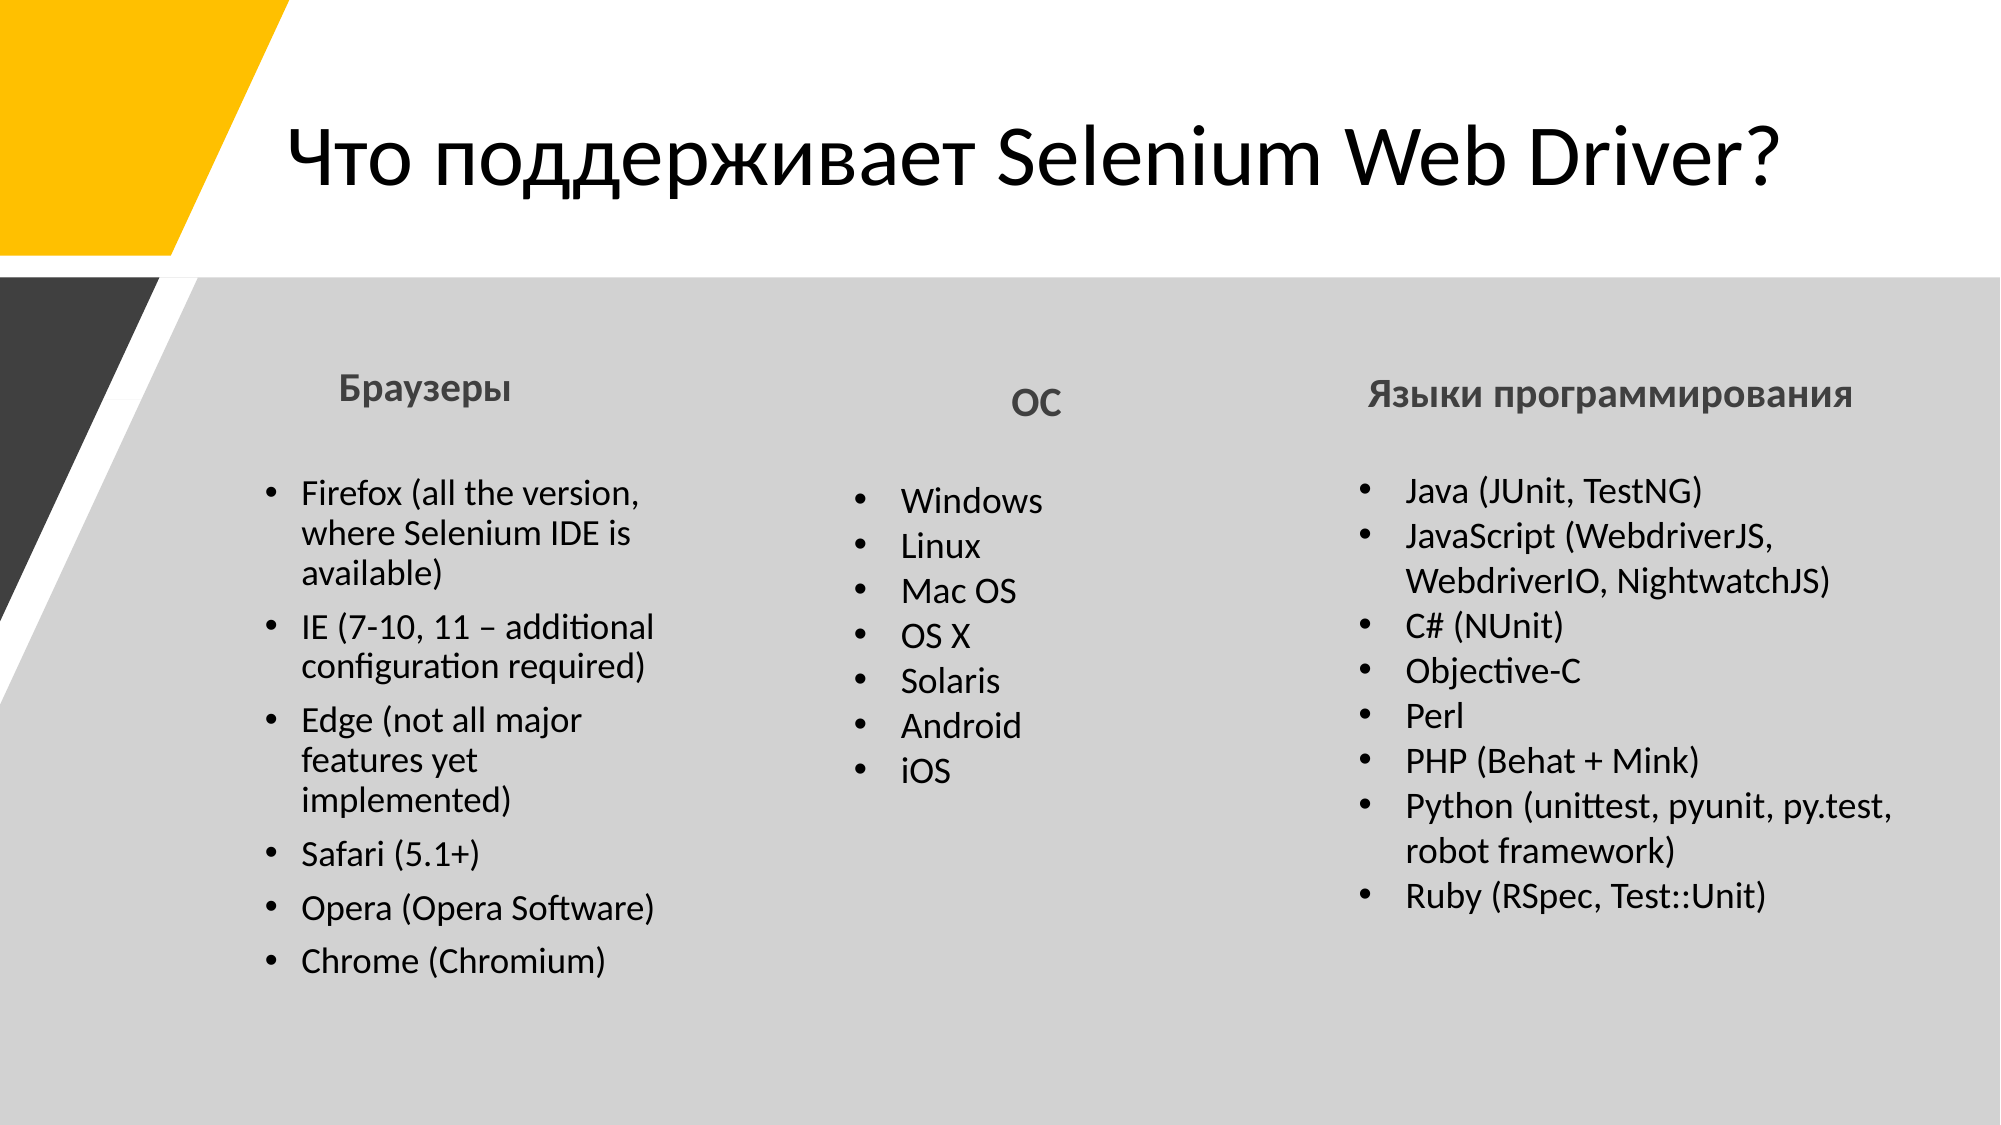

# Что поддерживает Selenium Web Driver?

        Браузеры
Firefox (all the version, where Selenium IDE is available)
IE (7-10, 11 – additional configuration required)
Edge (not all major features yet implemented)
Safari (5.1+)
Opera (Opera Software)
Chrome (Chromium)

              OC
Windows
Linux
Mac OS
OS X
Solaris
Android
iOS
 Языки программирования
Java (JUnit, TestNG)
JavaScript (WebdriverJS, WebdriverIO, NightwatchJS)
C# (NUnit)
Objective-C
Perl
PHP (Behat + Mink)
Python (unittest, pyunit, py.test, robot framework)
Ruby (RSpec, Test::Unit)